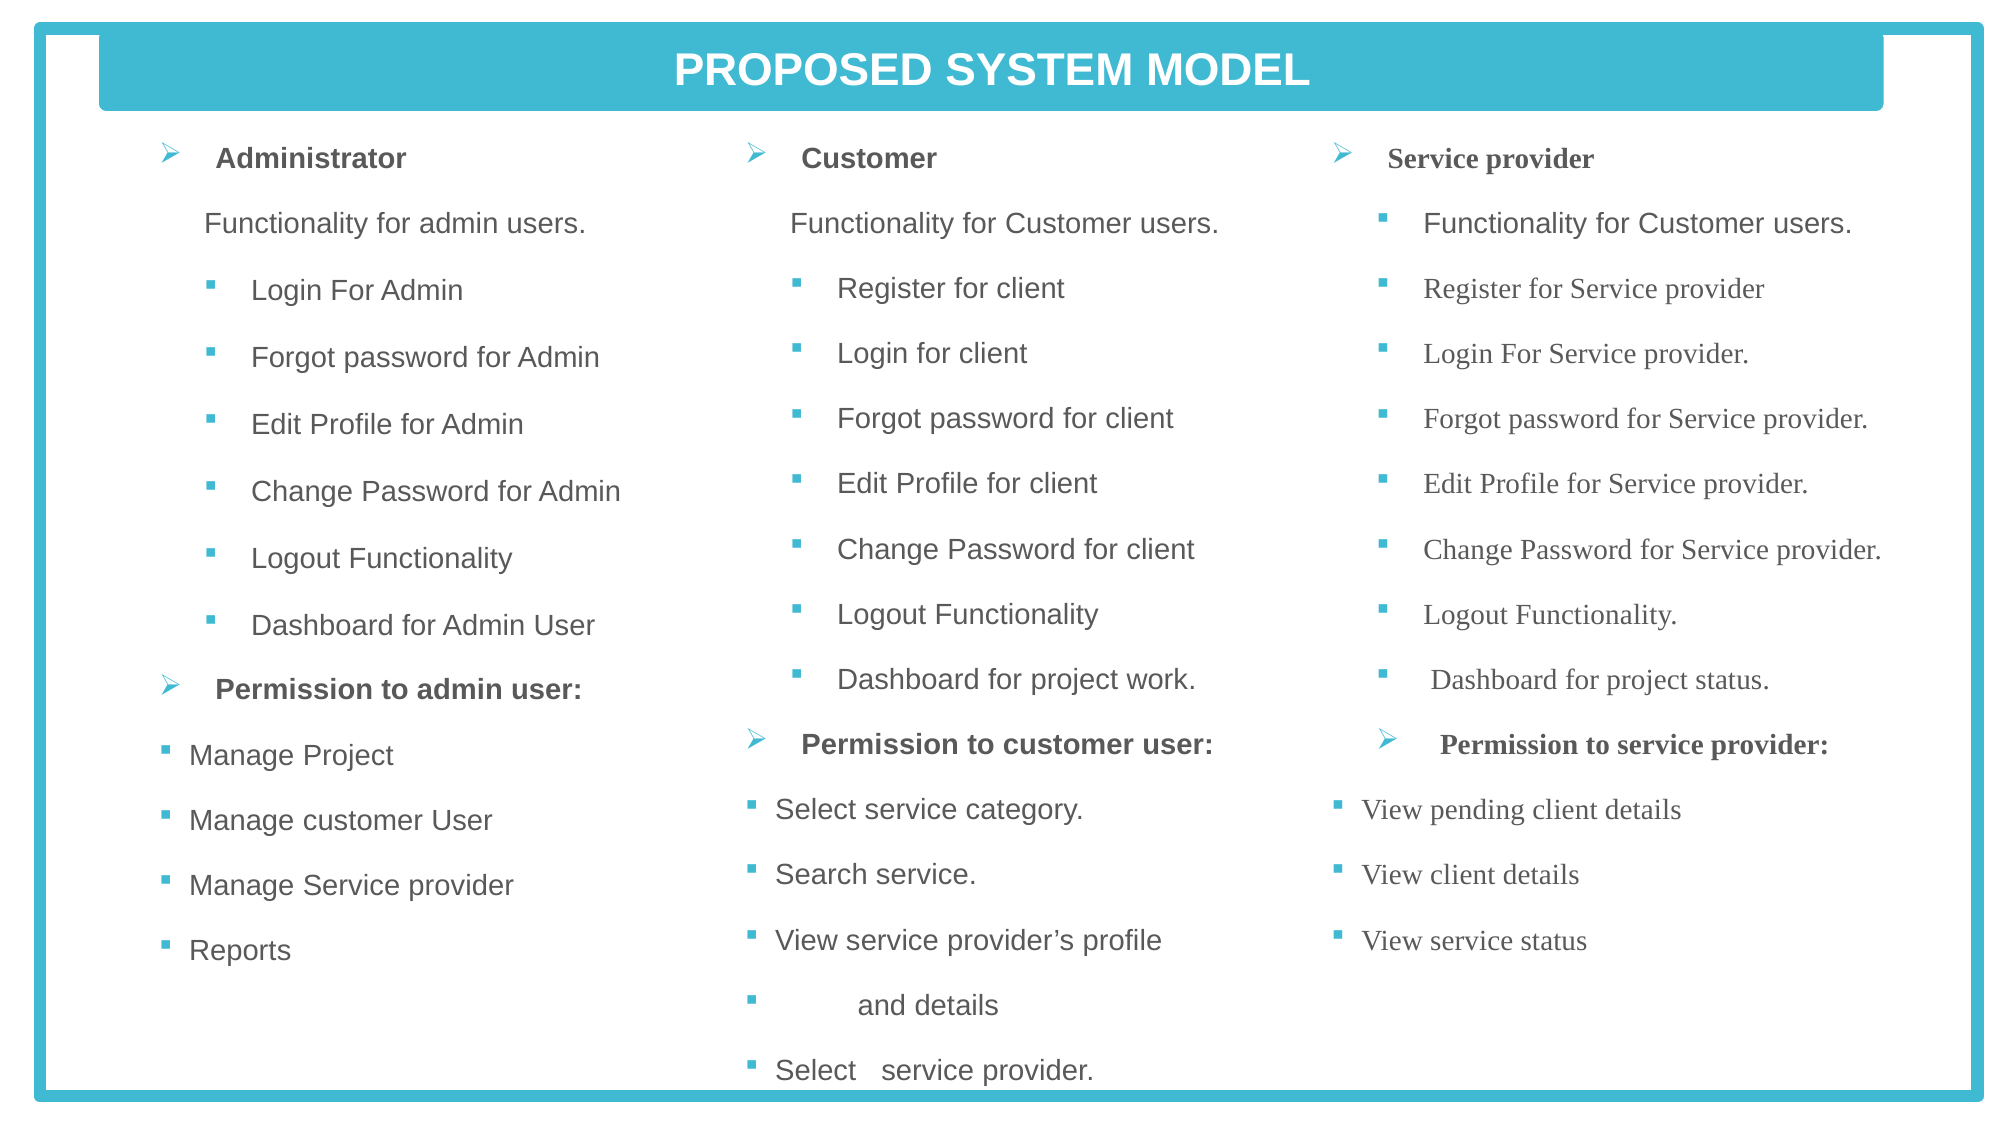

PROPOSED SYSTEM MODEL
PROPOSED SYSTEM MODEL
Administrator
Functionality for admin users.
Login For Admin
Forgot password for Admin
Edit Profile for Admin
Change Password for Admin
Logout Functionality
Dashboard for Admin User
Permission to admin user:
Manage Project
Manage customer User
Manage Service provider
Reports

Customer
Functionality for Customer users.
Register for client
Login for client
Forgot password for client
Edit Profile for client
Change Password for client
Logout Functionality
Dashboard for project work.
Permission to customer user:
Select service category.
Search service.
View service provider’s profile
          and details
Select   service provider.
Service provider
Functionality for Customer users.
Register for Service provider
Login For Service provider.
Forgot password for Service provider.
Edit Profile for Service provider.
Change Password for Service provider.
Logout Functionality.
 Dashboard for project status.
 Permission to service provider:
View pending client details
View client details
View service status